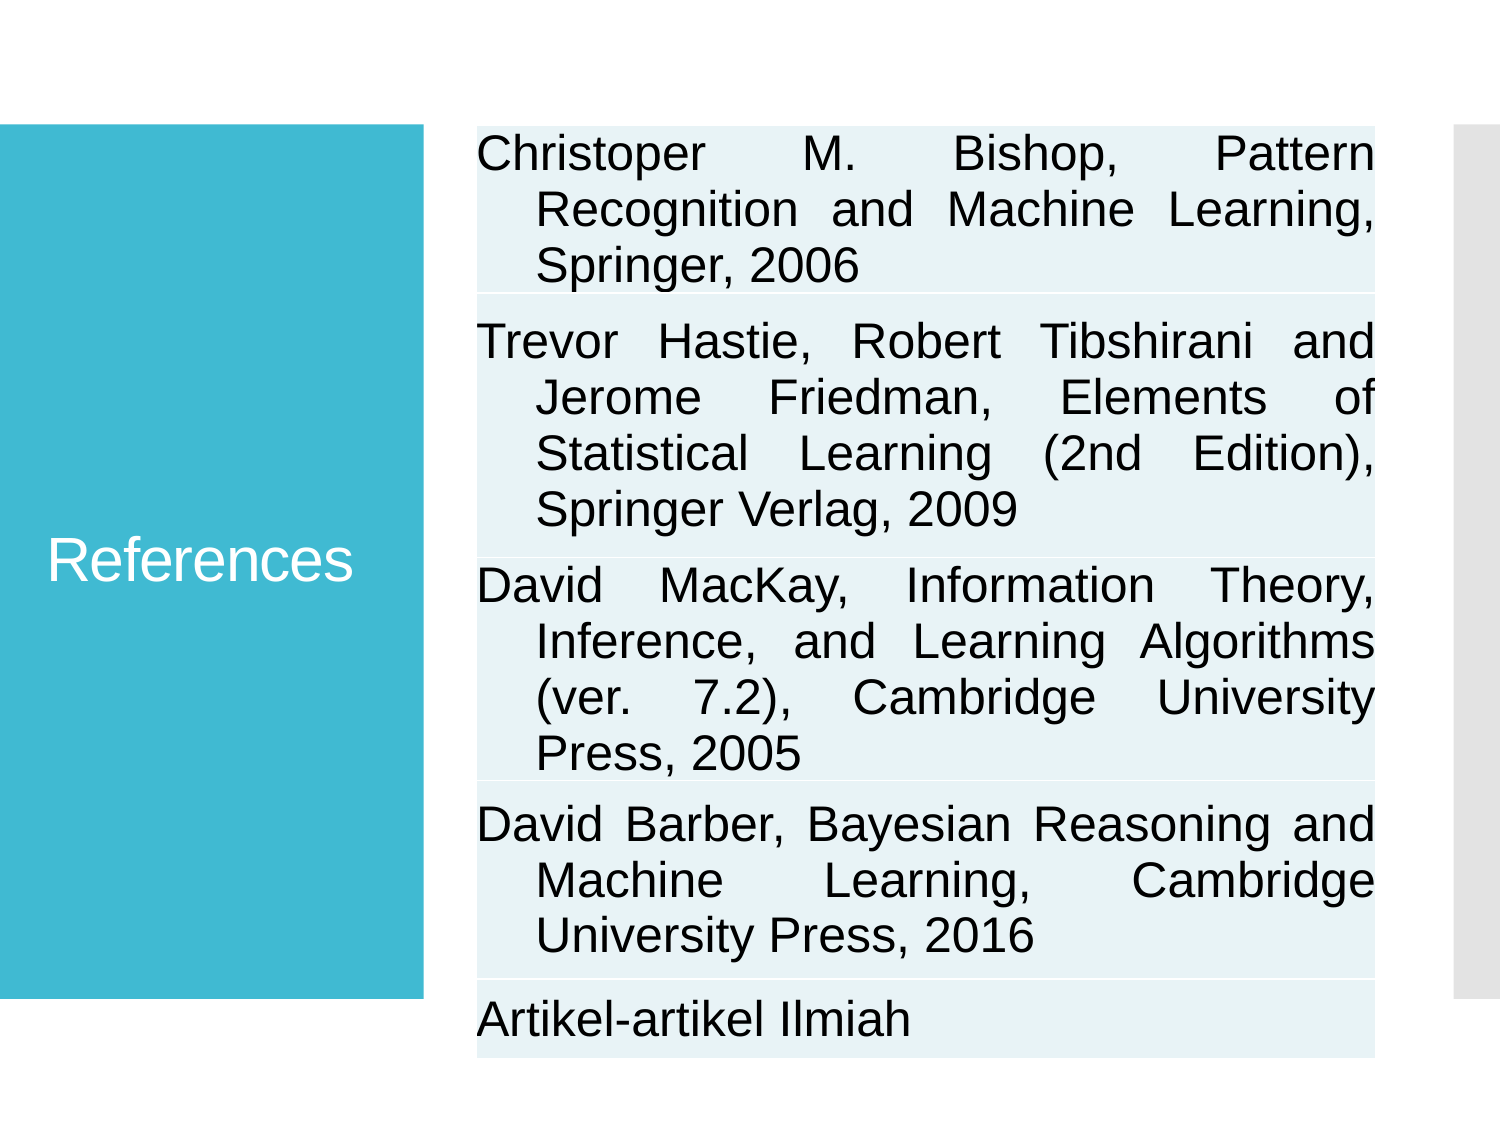

| Christoper M. Bishop, Pattern Recognition and Machine Learning, Springer, 2006 |
| --- |
| Trevor Hastie, Robert Tibshirani and Jerome Friedman, Elements of Statistical Learning (2nd Edition), Springer Verlag, 2009 |
| David MacKay, Information Theory, Inference, and Learning Algorithms (ver. 7.2), Cambridge University Press, 2005 |
| David Barber, Bayesian Reasoning and Machine Learning, Cambridge University Press, 2016 |
| Artikel-artikel Ilmiah |
# References